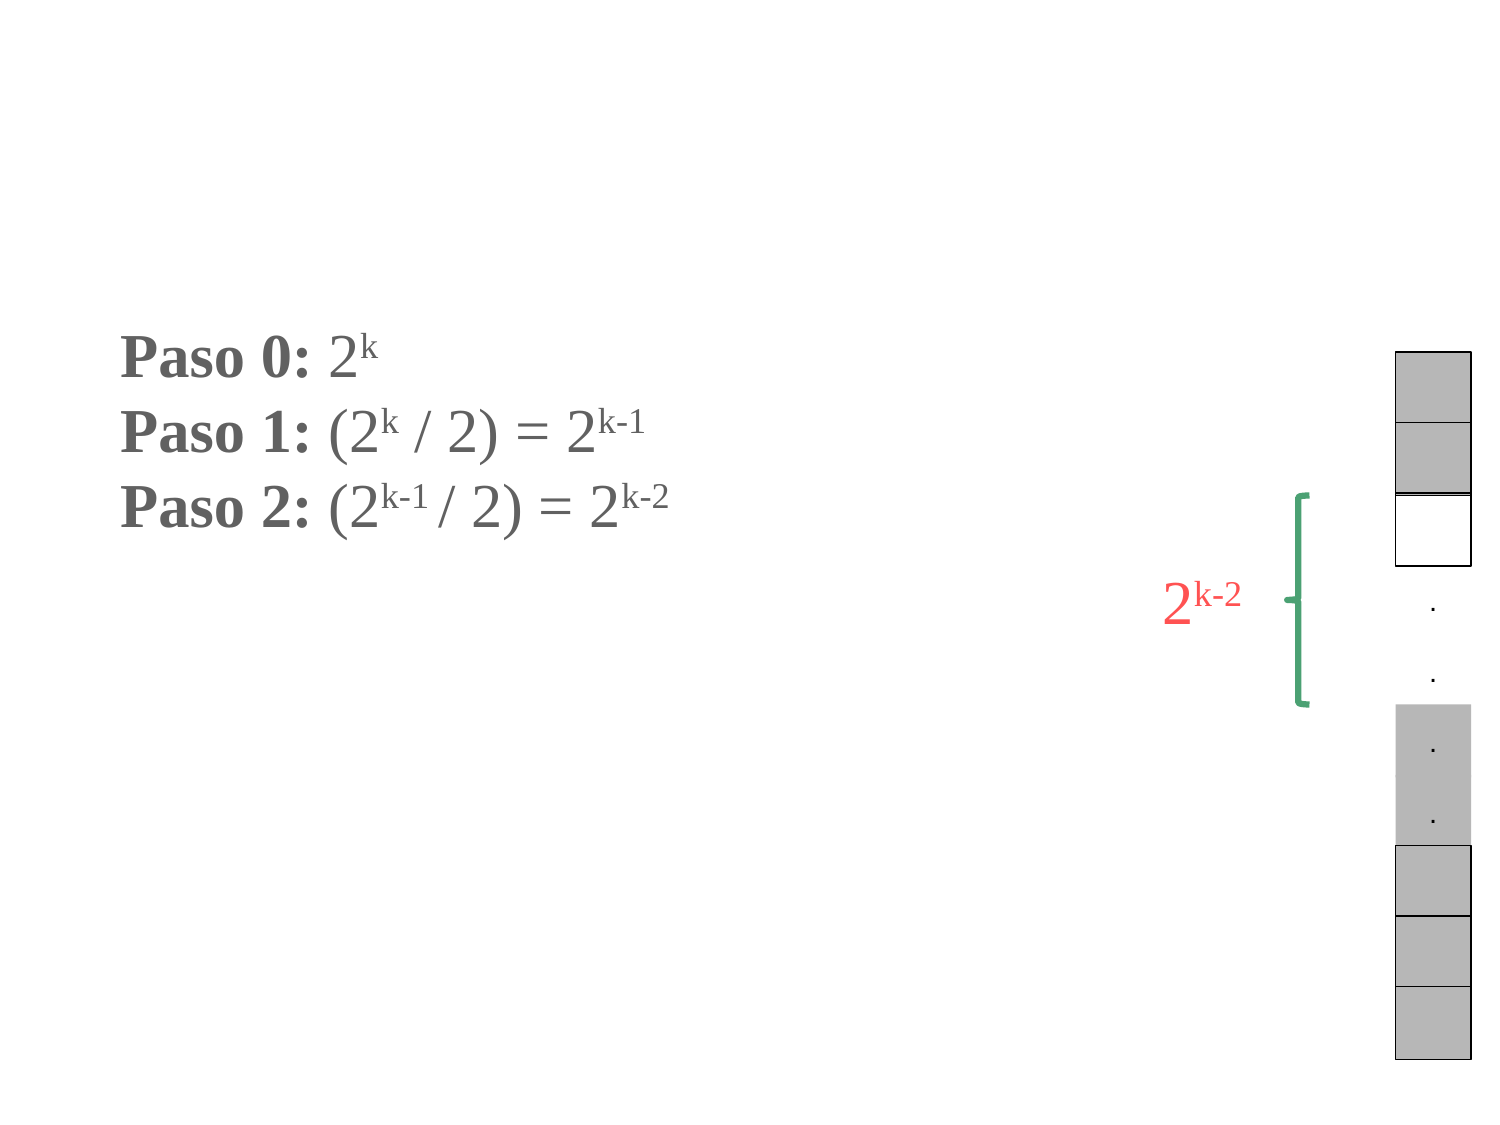

Paso 0: 2k
Paso 1: (2k / 2) = 2k-1
Paso 2: (2k-1 / 2) = 2k-2

2k-2
.
.
.
.